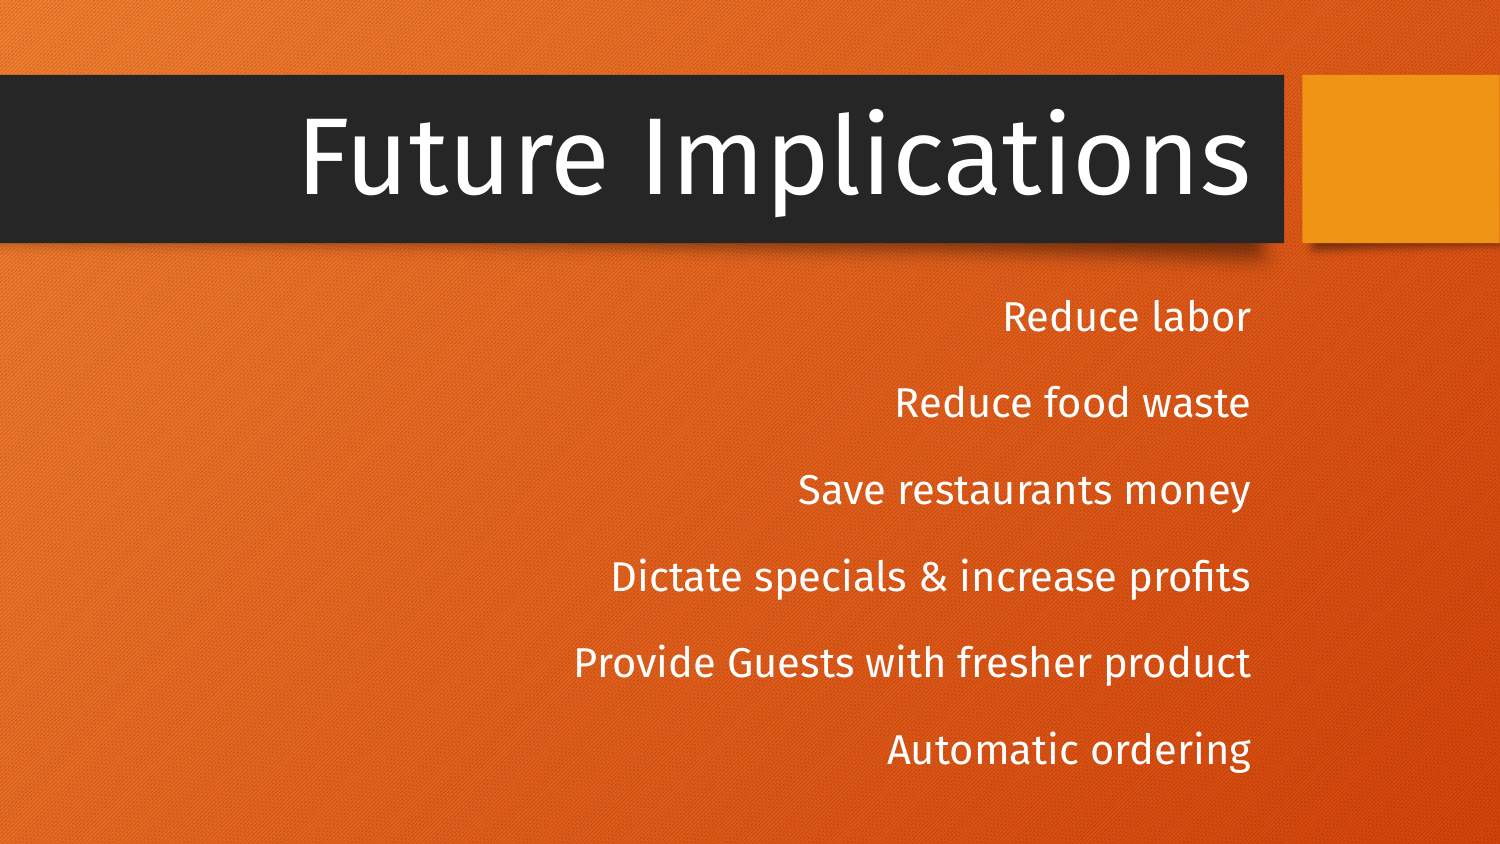

# Future Implications
Reduce labor
Reduce food waste
Save restaurants money
Dictate specials & increase profits
Provide Guests with fresher product
Automatic ordering